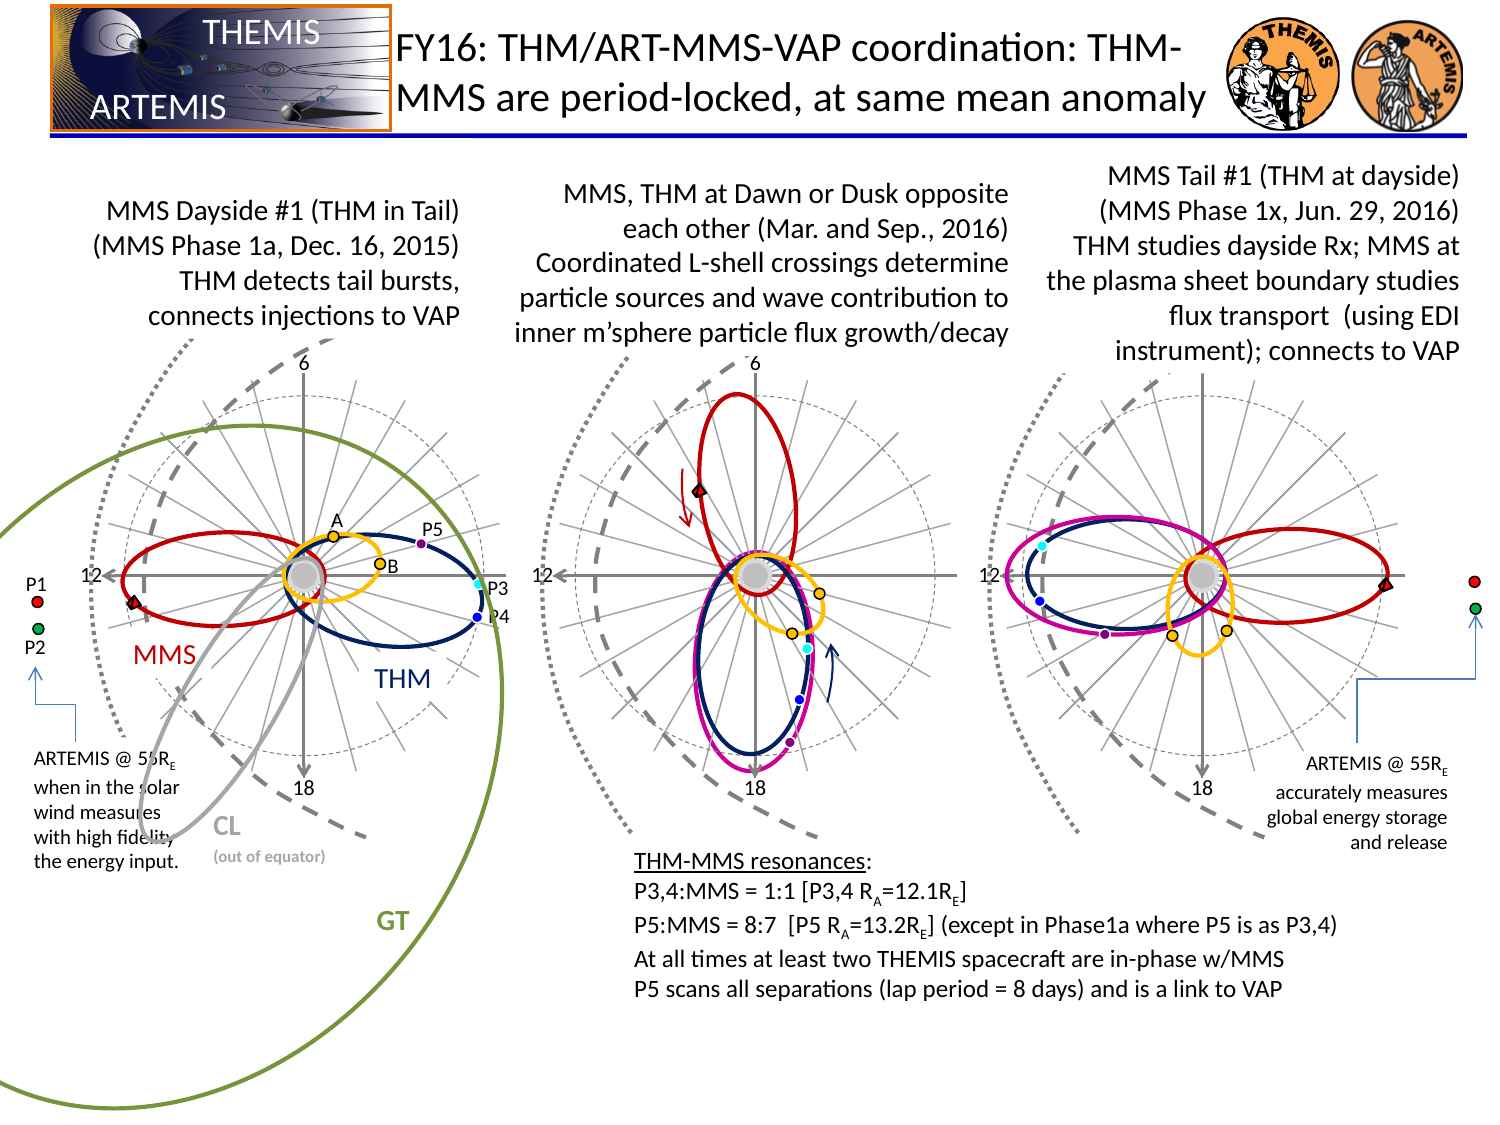

FY16: THM/ART-MMS-VAP coordination: THM-MMS are period-locked, at same mean anomaly
MMS Tail #1 (THM at dayside)
(MMS Phase 1x, Jun. 29, 2016)
THM studies dayside Rx; MMS at the plasma sheet boundary studies flux transport  (using EDI instrument); connects to VAP
MMS, THM at Dawn or Dusk opposite
each other (Mar. and Sep., 2016)
Coordinated L-shell crossings determine particle sources and wave contribution to inner m’sphere particle flux growth/decay
MMS Dayside #1 (THM in Tail)
(MMS Phase 1a, Dec. 16, 2015)
THM detects tail bursts,
connects injections to VAP

6
A
P5

B
12

P3

P4

MMS
THM
18

6
6

12
12

P1

P2

ARTEMIS @ 55RE
accurately measures
global energy storage
and release

ARTEMIS @ 55RE
when in the solar
wind measures with high fidelity the energy input.
18
18
CL
(out of equator)
THM-MMS resonances:
P3,4:MMS = 1:1 [P3,4 RA=12.1RE]
P5:MMS = 8:7  [P5 RA=13.2RE] (except in Phase1a where P5 is as P3,4)
At all times at least two THEMIS spacecraft are in-phase w/MMS
P5 scans all separations (lap period = 8 days) and is a link to VAP
GT